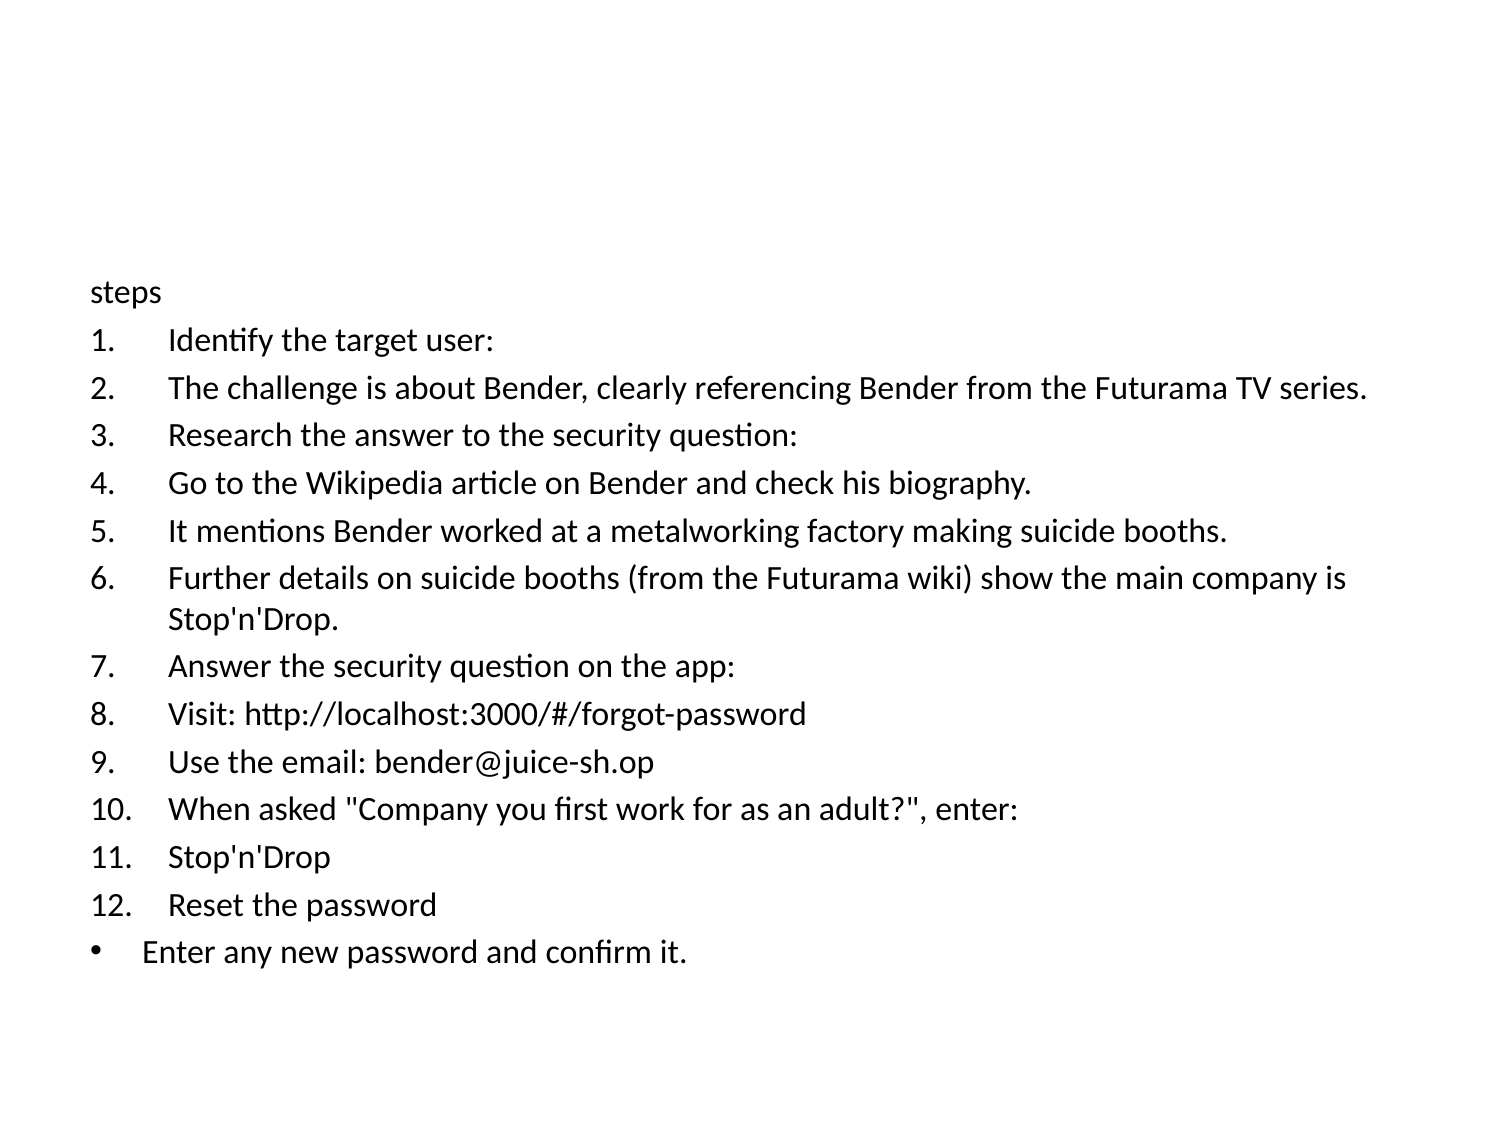

#
steps
Identify the target user:
The challenge is about Bender, clearly referencing Bender from the Futurama TV series.
Research the answer to the security question:
Go to the Wikipedia article on Bender and check his biography.
It mentions Bender worked at a metalworking factory making suicide booths.
Further details on suicide booths (from the Futurama wiki) show the main company is Stop'n'Drop.
Answer the security question on the app:
Visit: http://localhost:3000/#/forgot-password
Use the email: bender@juice-sh.op
When asked "Company you first work for as an adult?", enter:
Stop'n'Drop
Reset the password
Enter any new password and confirm it.